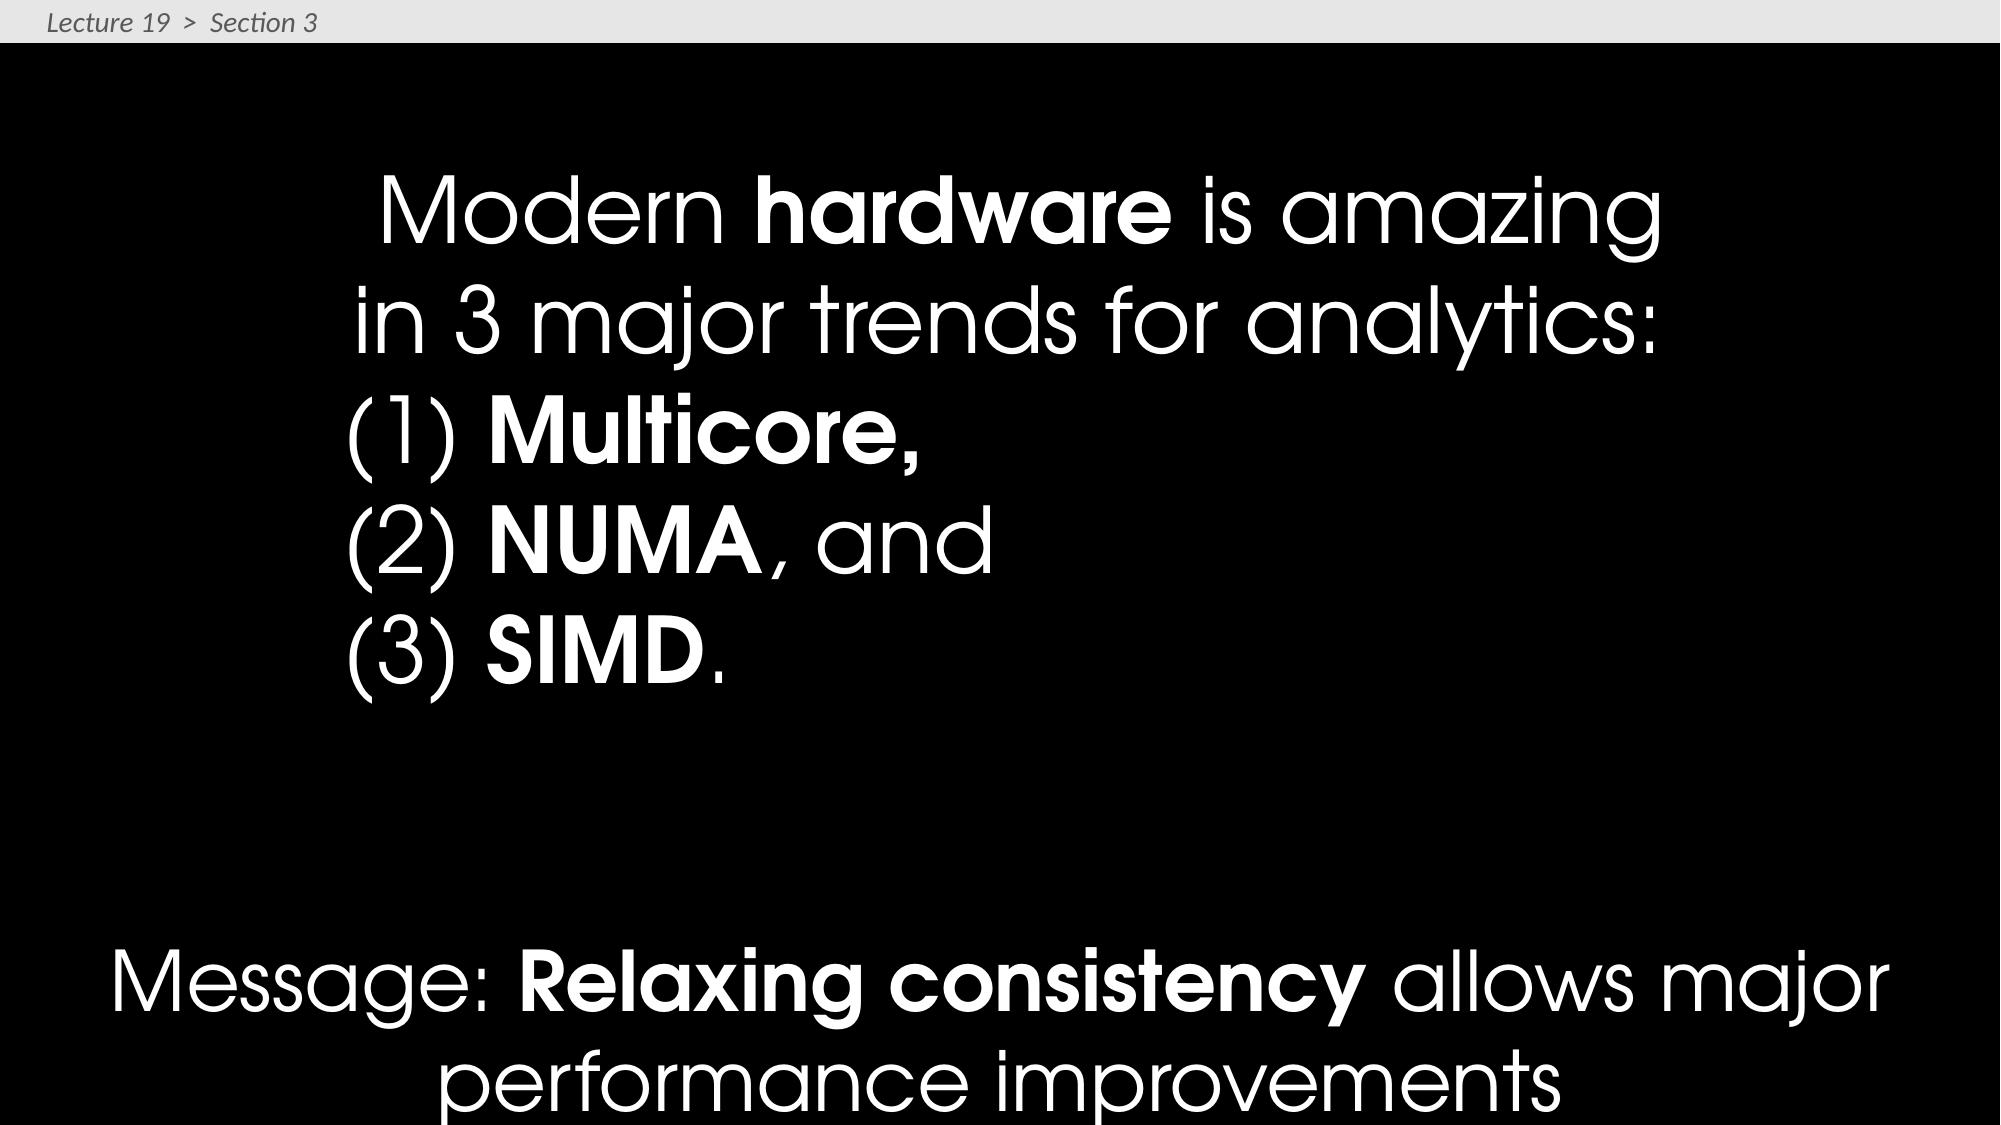

Lecture 19  >  Section 3
Modern hardware is amazing in 3 major trends for analytics:
(1) Multicore,
(2) NUMA, and
(3) SIMD.
Message: Relaxing consistency allows major performance improvements